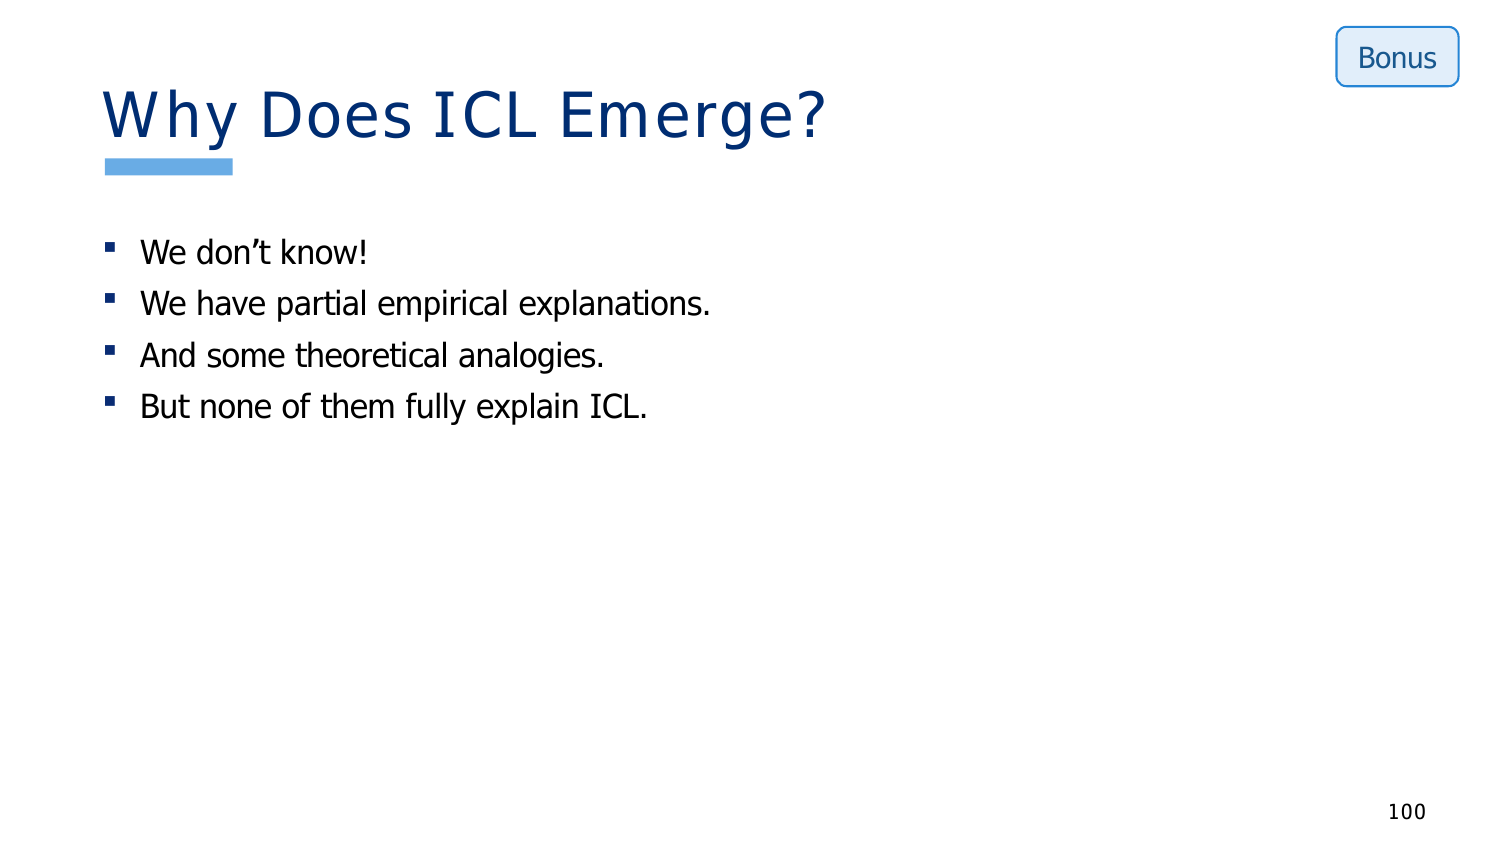

# Why Does ICL Emerge?
Bonus
We don’t know!
We have partial empirical explanations.
And some theoretical analogies.
But none of them fully explain ICL.